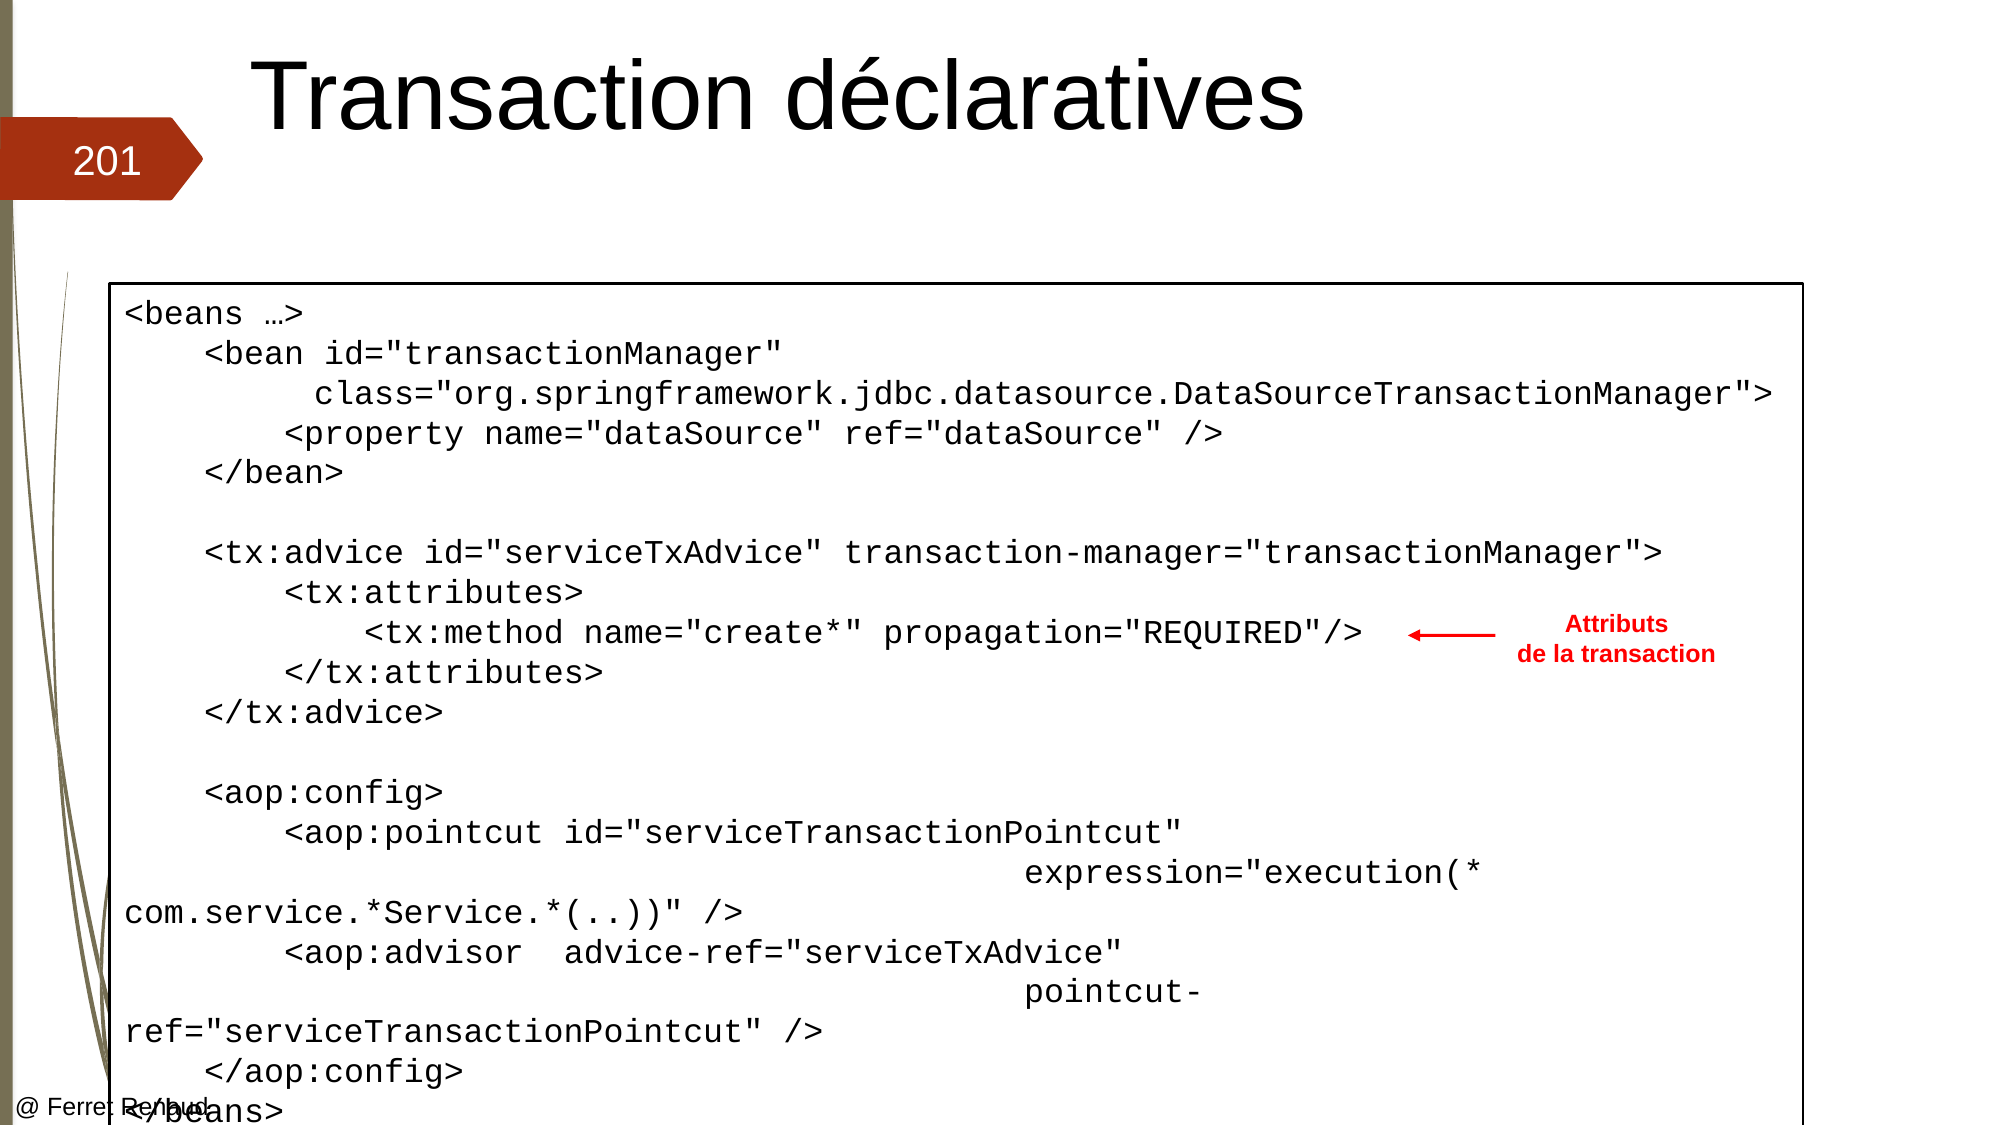

# Transaction déclaratives
201
<beans …>
    <bean id="transactionManager"
	  class="org.springframework.jdbc.datasource.DataSourceTransactionManager">
        <property name="dataSource" ref="dataSource" />
    </bean>

    <tx:advice id="serviceTxAdvice" transaction-manager="transactionManager">
        <tx:attributes>
            <tx:method name="create*" propagation="REQUIRED"/>
        </tx:attributes>
    </tx:advice>

    <aop:config>
        <aop:pointcut id="serviceTransactionPointcut"
						expression="execution(* com.service.*Service.*(..))" />
        <aop:advisor  advice-ref="serviceTxAdvice"
						pointcut-ref="serviceTransactionPointcut" />
    </aop:config>
</beans>
Attributs
de la transaction

@ Ferret Renaud